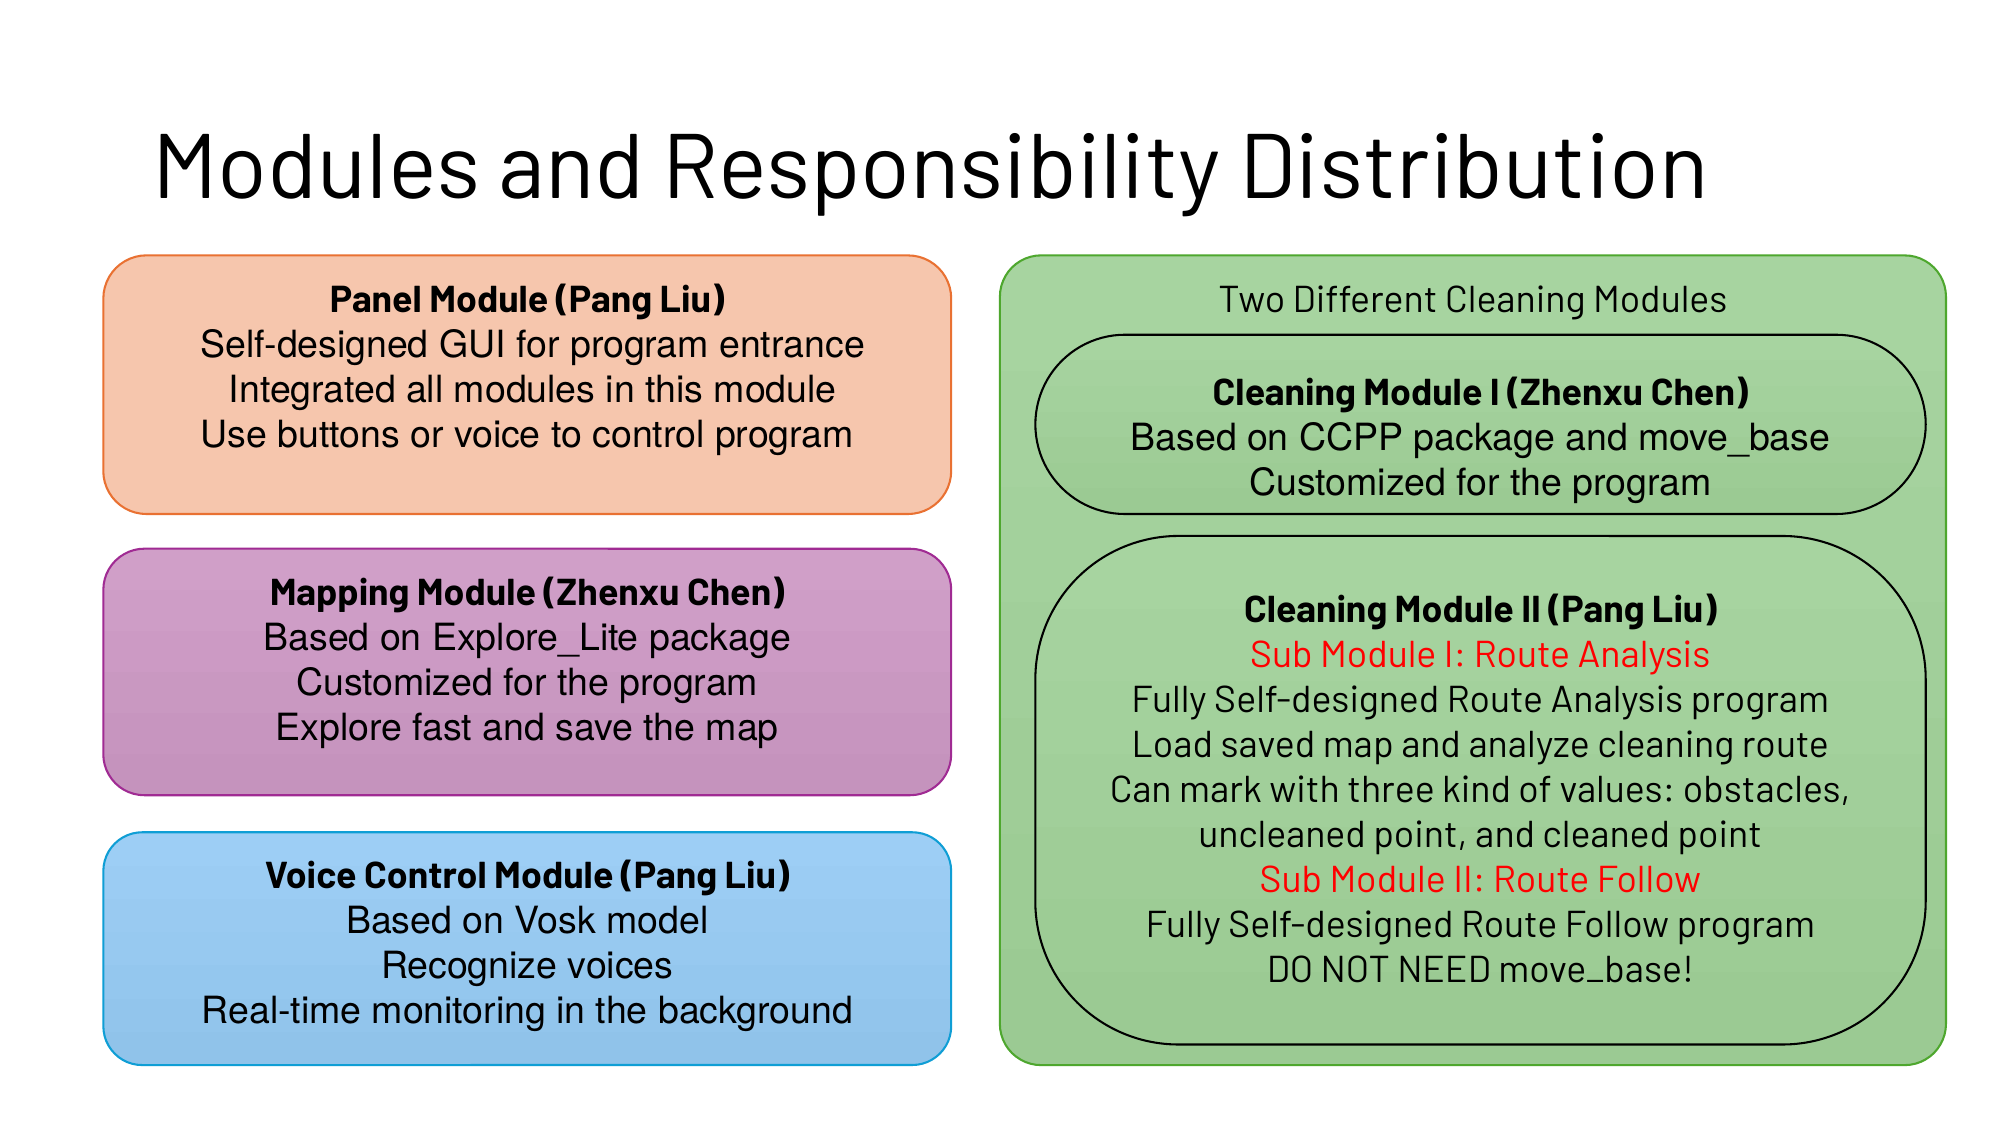

# Modules and Responsibility Distribution
Panel Module (Pang Liu)
 Self-designed GUI for program entrance
 Integrated all modules in this module
Use buttons or voice to control program
Two Different Cleaning Modules
Cleaning Module I (Zhenxu Chen)
Based on CCPP package and move_base
Customized for the program
Cleaning Module II (Pang Liu)
Sub Module I: Route Analysis
Fully Self-designed Route Analysis program
Load saved map and analyze cleaning route
Can mark with three kind of values: obstacles, uncleaned point, and cleaned point
Sub Module II: Route Follow
Fully Self-designed Route Follow program
DO NOT NEED move_base!

Mapping Module (Zhenxu Chen)
Based on Explore_Lite package
Customized for the program
Explore fast and save the map
Voice Control Module (Pang Liu)
Based on Vosk model
Recognize voices
Real-time monitoring in the background